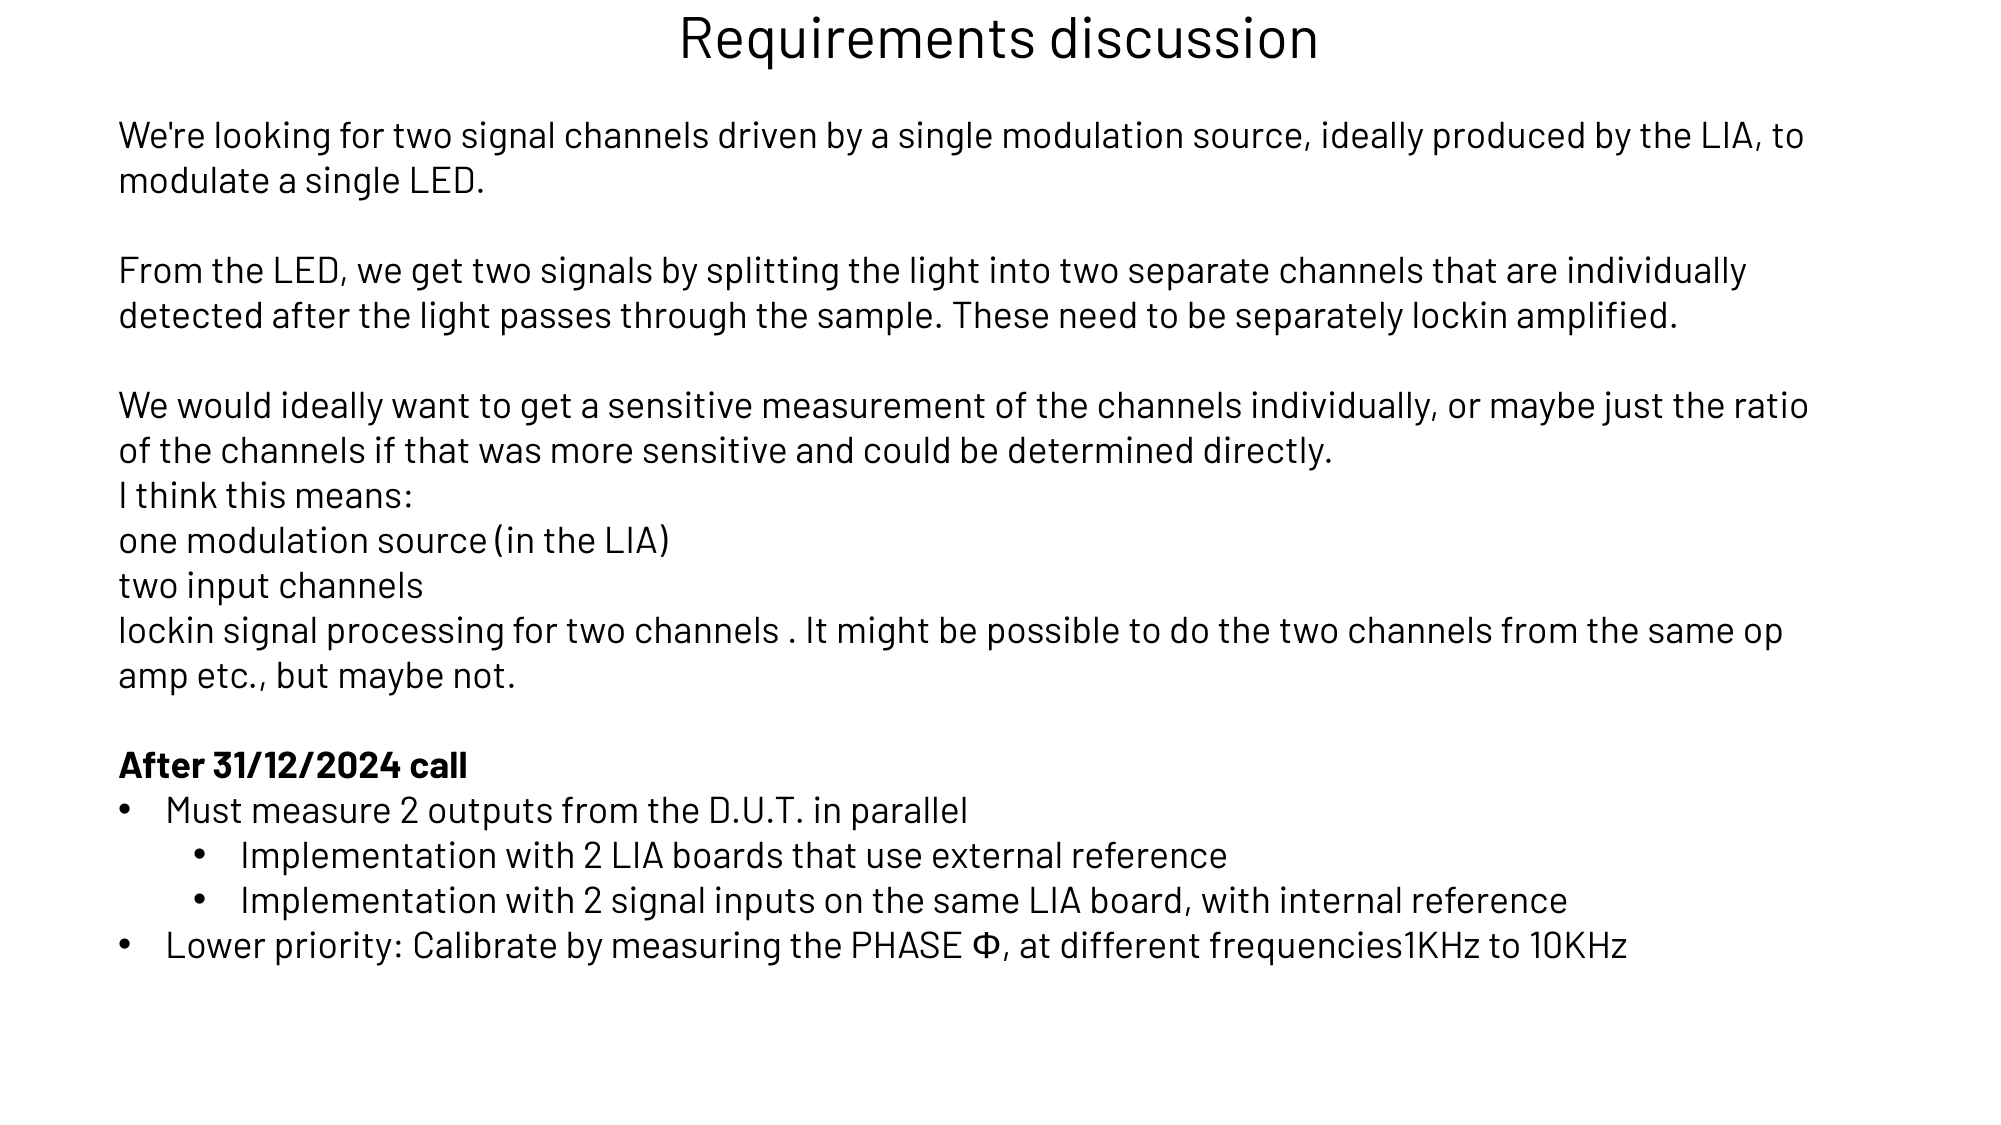

# Requirements discussion
We're looking for two signal channels driven by a single modulation source, ideally produced by the LIA, to modulate a single LED.

From the LED, we get two signals by splitting the light into two separate channels that are individually detected after the light passes through the sample. These need to be separately lockin amplified.

We would ideally want to get a sensitive measurement of the channels individually, or maybe just the ratio of the channels if that was more sensitive and could be determined directly.
I think this means:
one modulation source (in the LIA)
two input channels
lockin signal processing for two channels . It might be possible to do the two channels from the same op amp etc., but maybe not.

After 31/12/2024 call
Must measure 2 outputs from the D.U.T. in parallel
Implementation with 2 LIA boards that use external reference
Implementation with 2 signal inputs on the same LIA board, with internal reference
Lower priority: Calibrate by measuring the PHASE Φ, at different frequencies1KHz to 10KHz